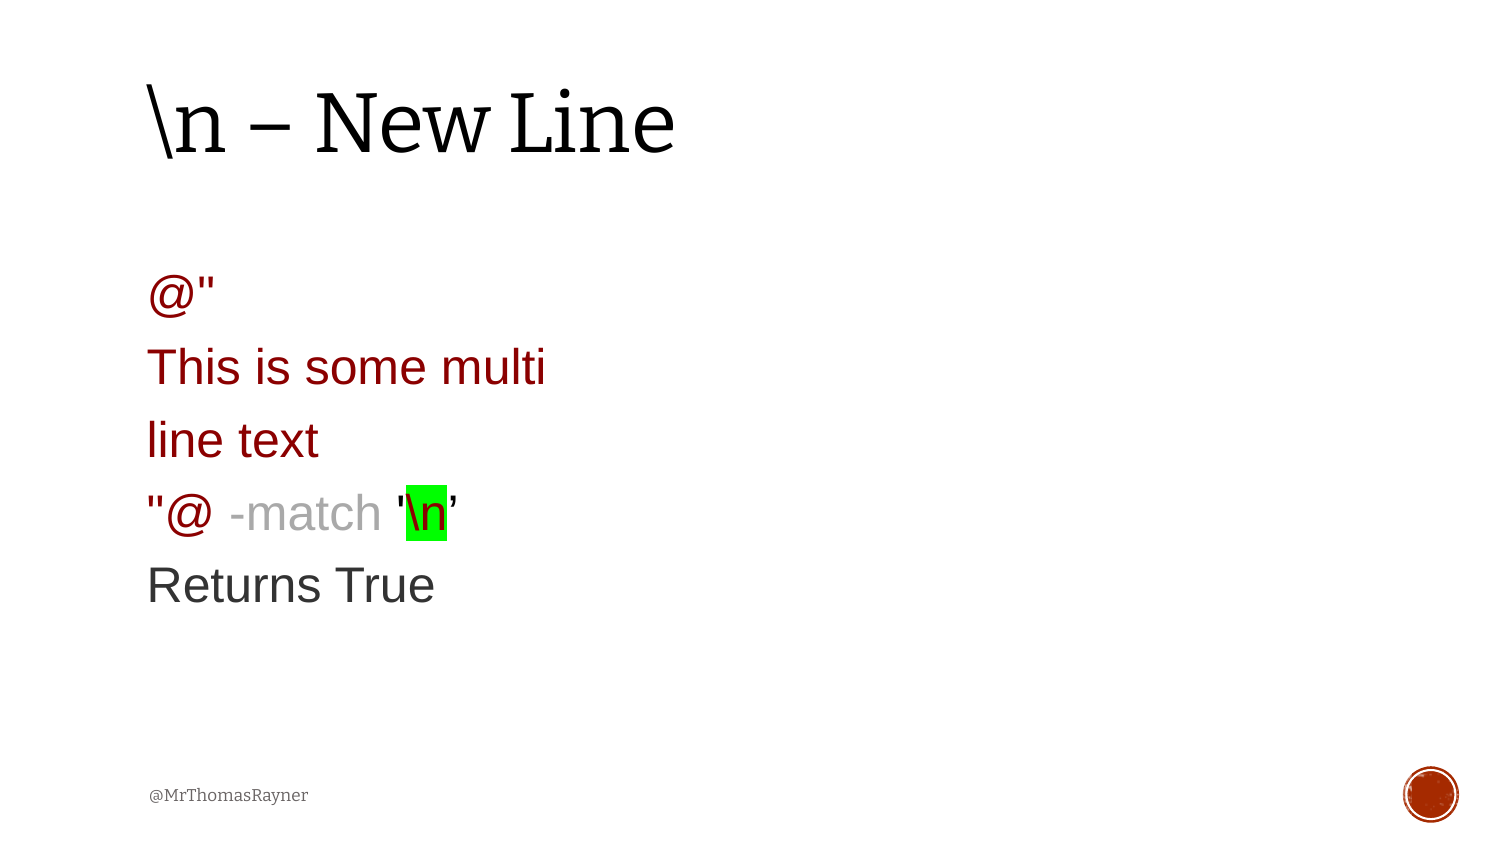

# \n – New Line
@"
This is some multi
line text
"@ -match '\n’
Returns True

@MrThomasRayner